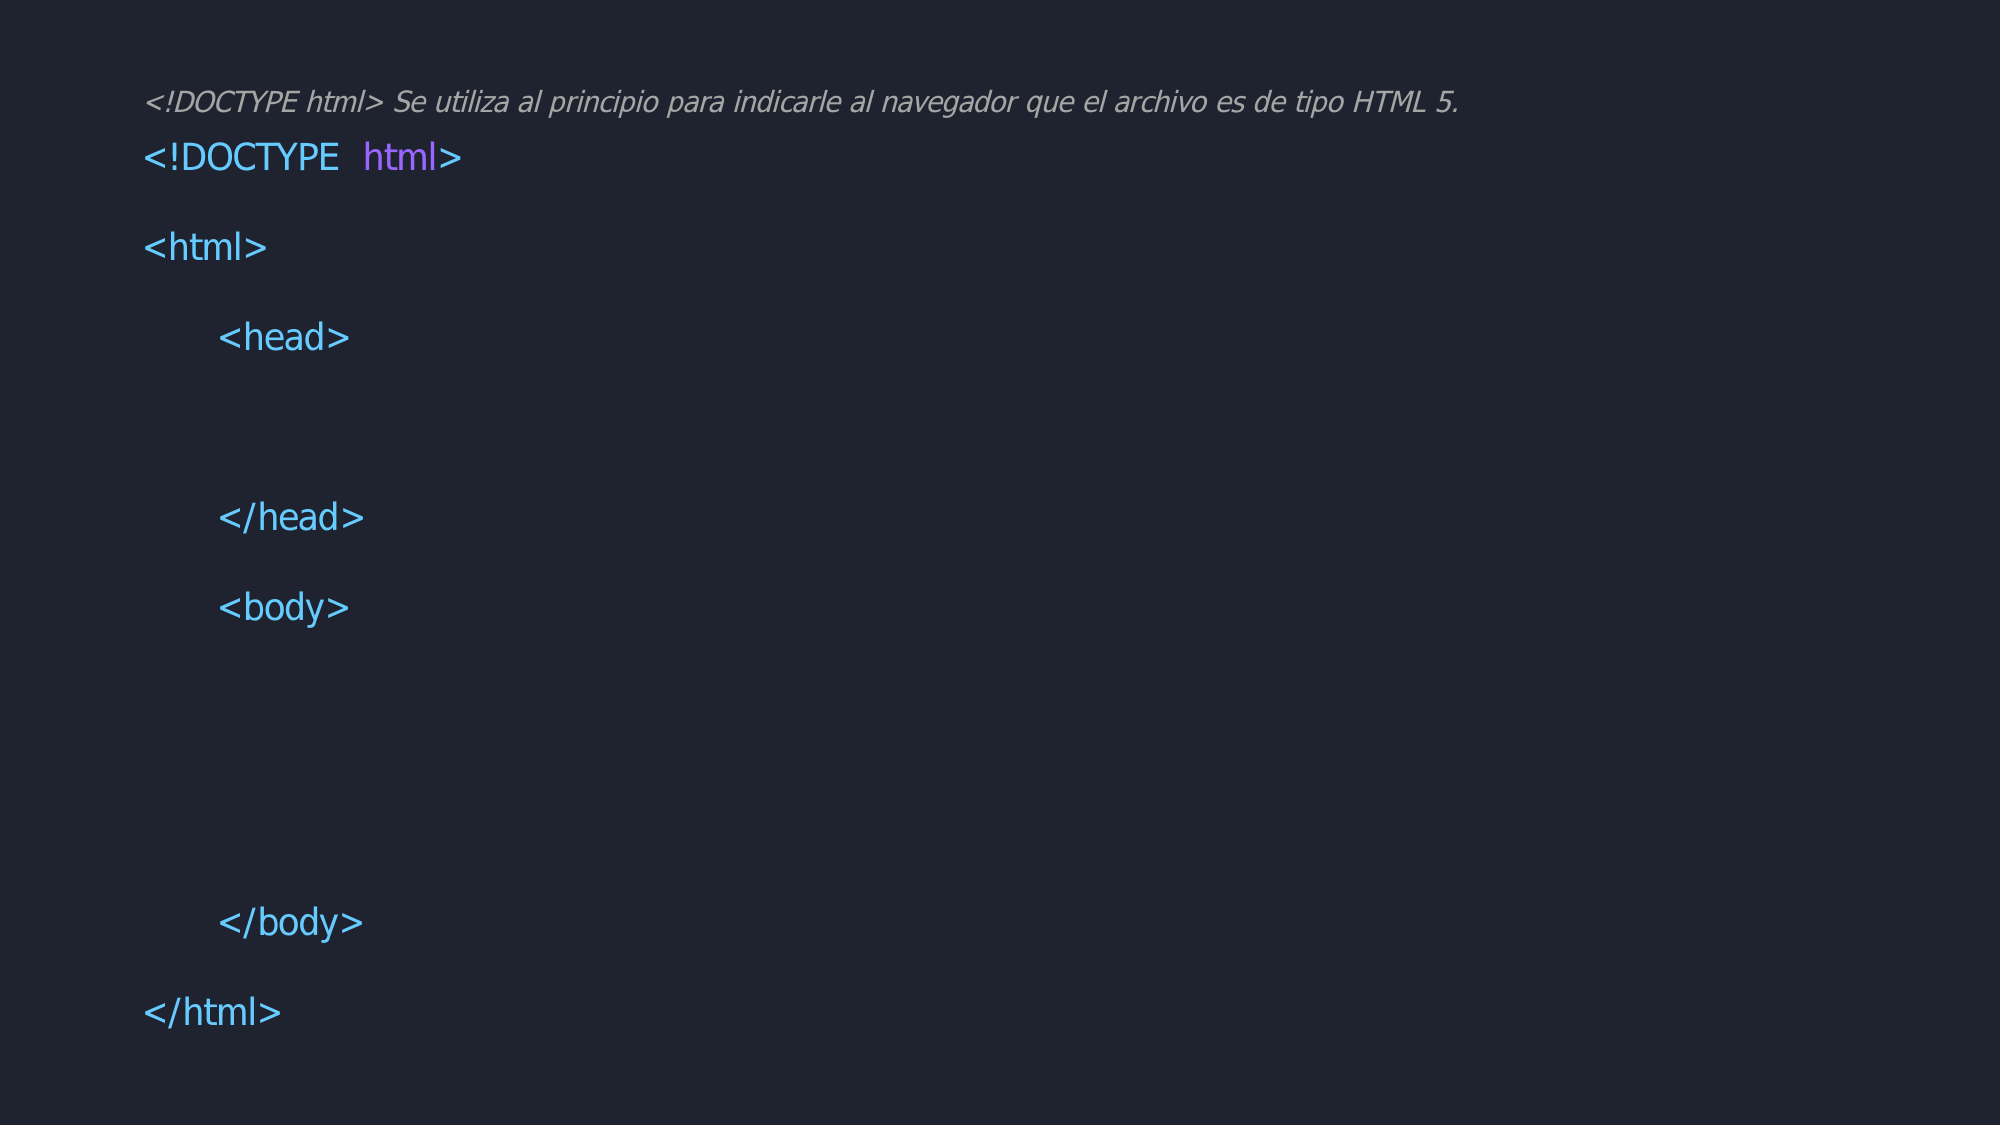

<!DOCTYPE html> Se utiliza al principio para indicarle al navegador que el archivo es de tipo HTML 5.
<!DOCTYPE  html>

<html>

<head>

</head>

<body>

</body>

</html>